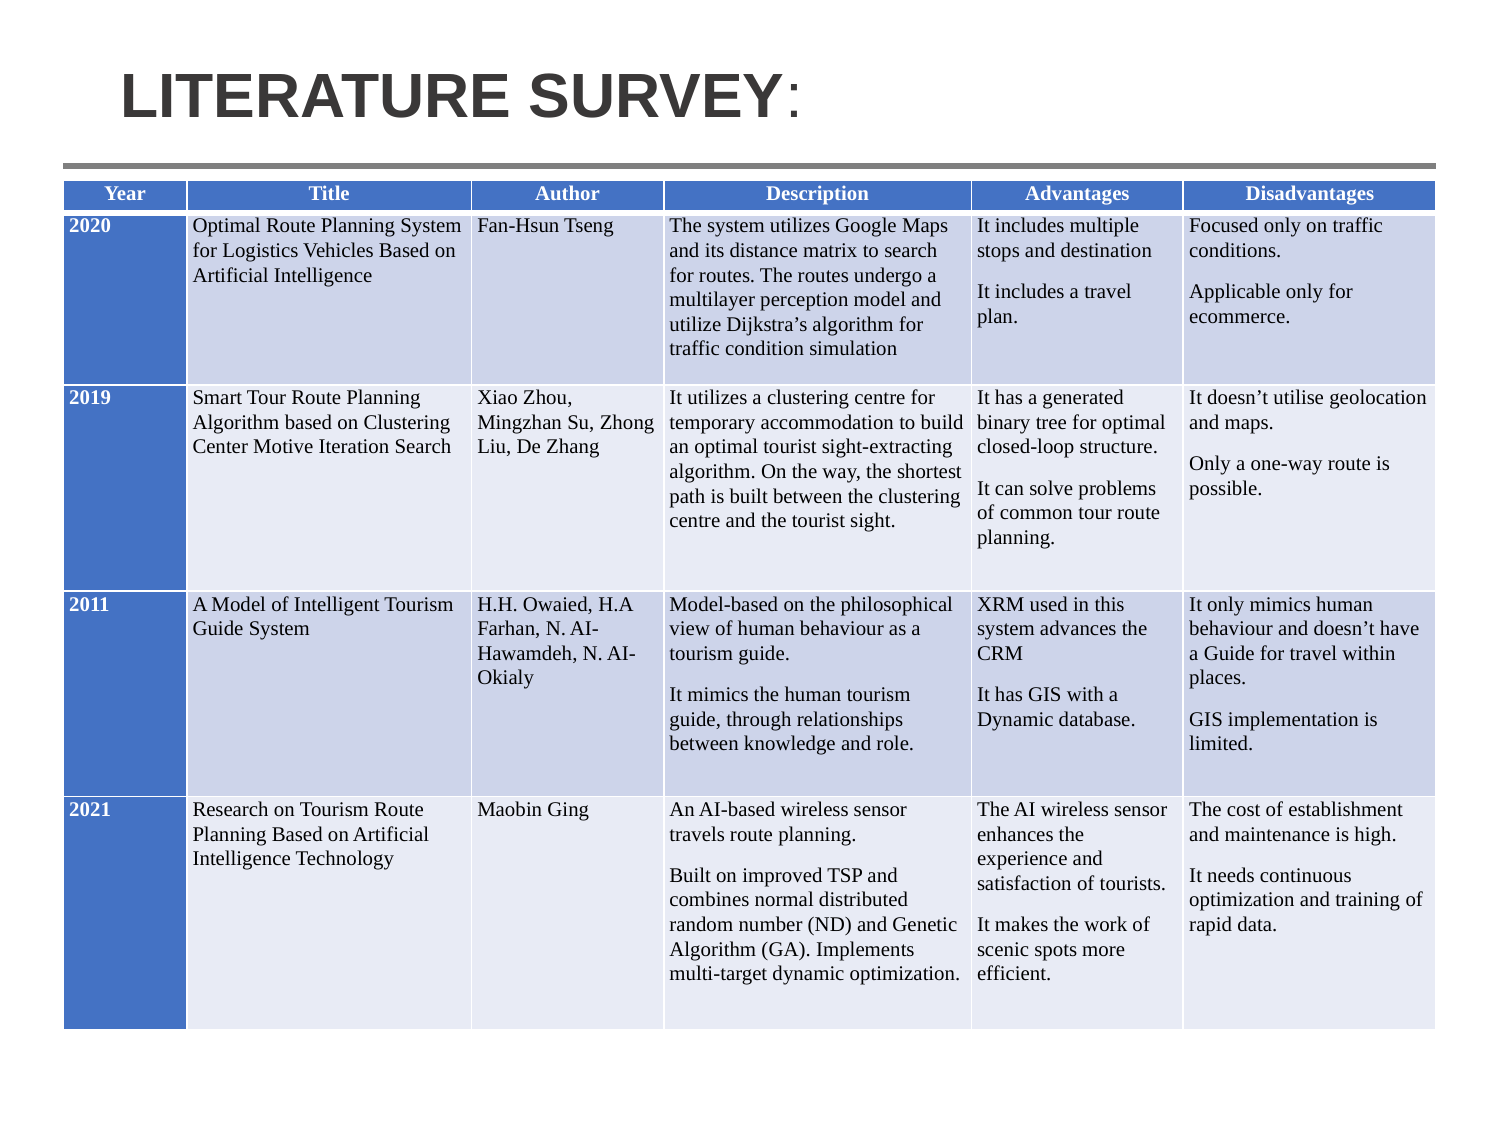

LITERATURE SURVEY:
| Year | Title | Author | Description | Advantages | Disadvantages |
| --- | --- | --- | --- | --- | --- |
| 2020 | Optimal Route Planning System for Logistics Vehicles Based on Artificial Intelligence | Fan-Hsun Tseng | The system utilizes Google Maps and its distance matrix to search for routes. The routes undergo a multilayer perception model and utilize Dijkstra’s algorithm for traffic condition simulation | It includes multiple stops and destination It includes a travel plan. | Focused only on traffic conditions. Applicable only for ecommerce. |
| 2019 | Smart Tour Route Planning Algorithm based on Clustering Center Motive Iteration Search | Xiao Zhou, Mingzhan Su, Zhong Liu, De Zhang | It utilizes a clustering centre for temporary accommodation to build an optimal tourist sight-extracting algorithm. On the way, the shortest path is built between the clustering centre and the tourist sight. | It has a generated binary tree for optimal closed-loop structure. It can solve problems of common tour route planning. | It doesn’t utilise geolocation and maps. Only a one-way route is possible. |
| 2011 | A Model of Intelligent Tourism Guide System | H.H. Owaied, H.A Farhan, N. AI- Hawamdeh, N. AI-Okialy | Model-based on the philosophical view of human behaviour as a tourism guide. It mimics the human tourism guide, through relationships between knowledge and role. | XRM used in this system advances the CRM It has GIS with a Dynamic database. | It only mimics human behaviour and doesn’t have a Guide for travel within places. GIS implementation is limited. |
| 2021 | Research on Tourism Route Planning Based on Artificial Intelligence Technology | Maobin Ging | An AI-based wireless sensor travels route planning. Built on improved TSP and combines normal distributed random number (ND) and Genetic Algorithm (GA). Implements multi-target dynamic optimization. | The AI wireless sensor enhances the experience and satisfaction of tourists. It makes the work of scenic spots more efficient. | The cost of establishment and maintenance is high. It needs continuous optimization and training of rapid data. |